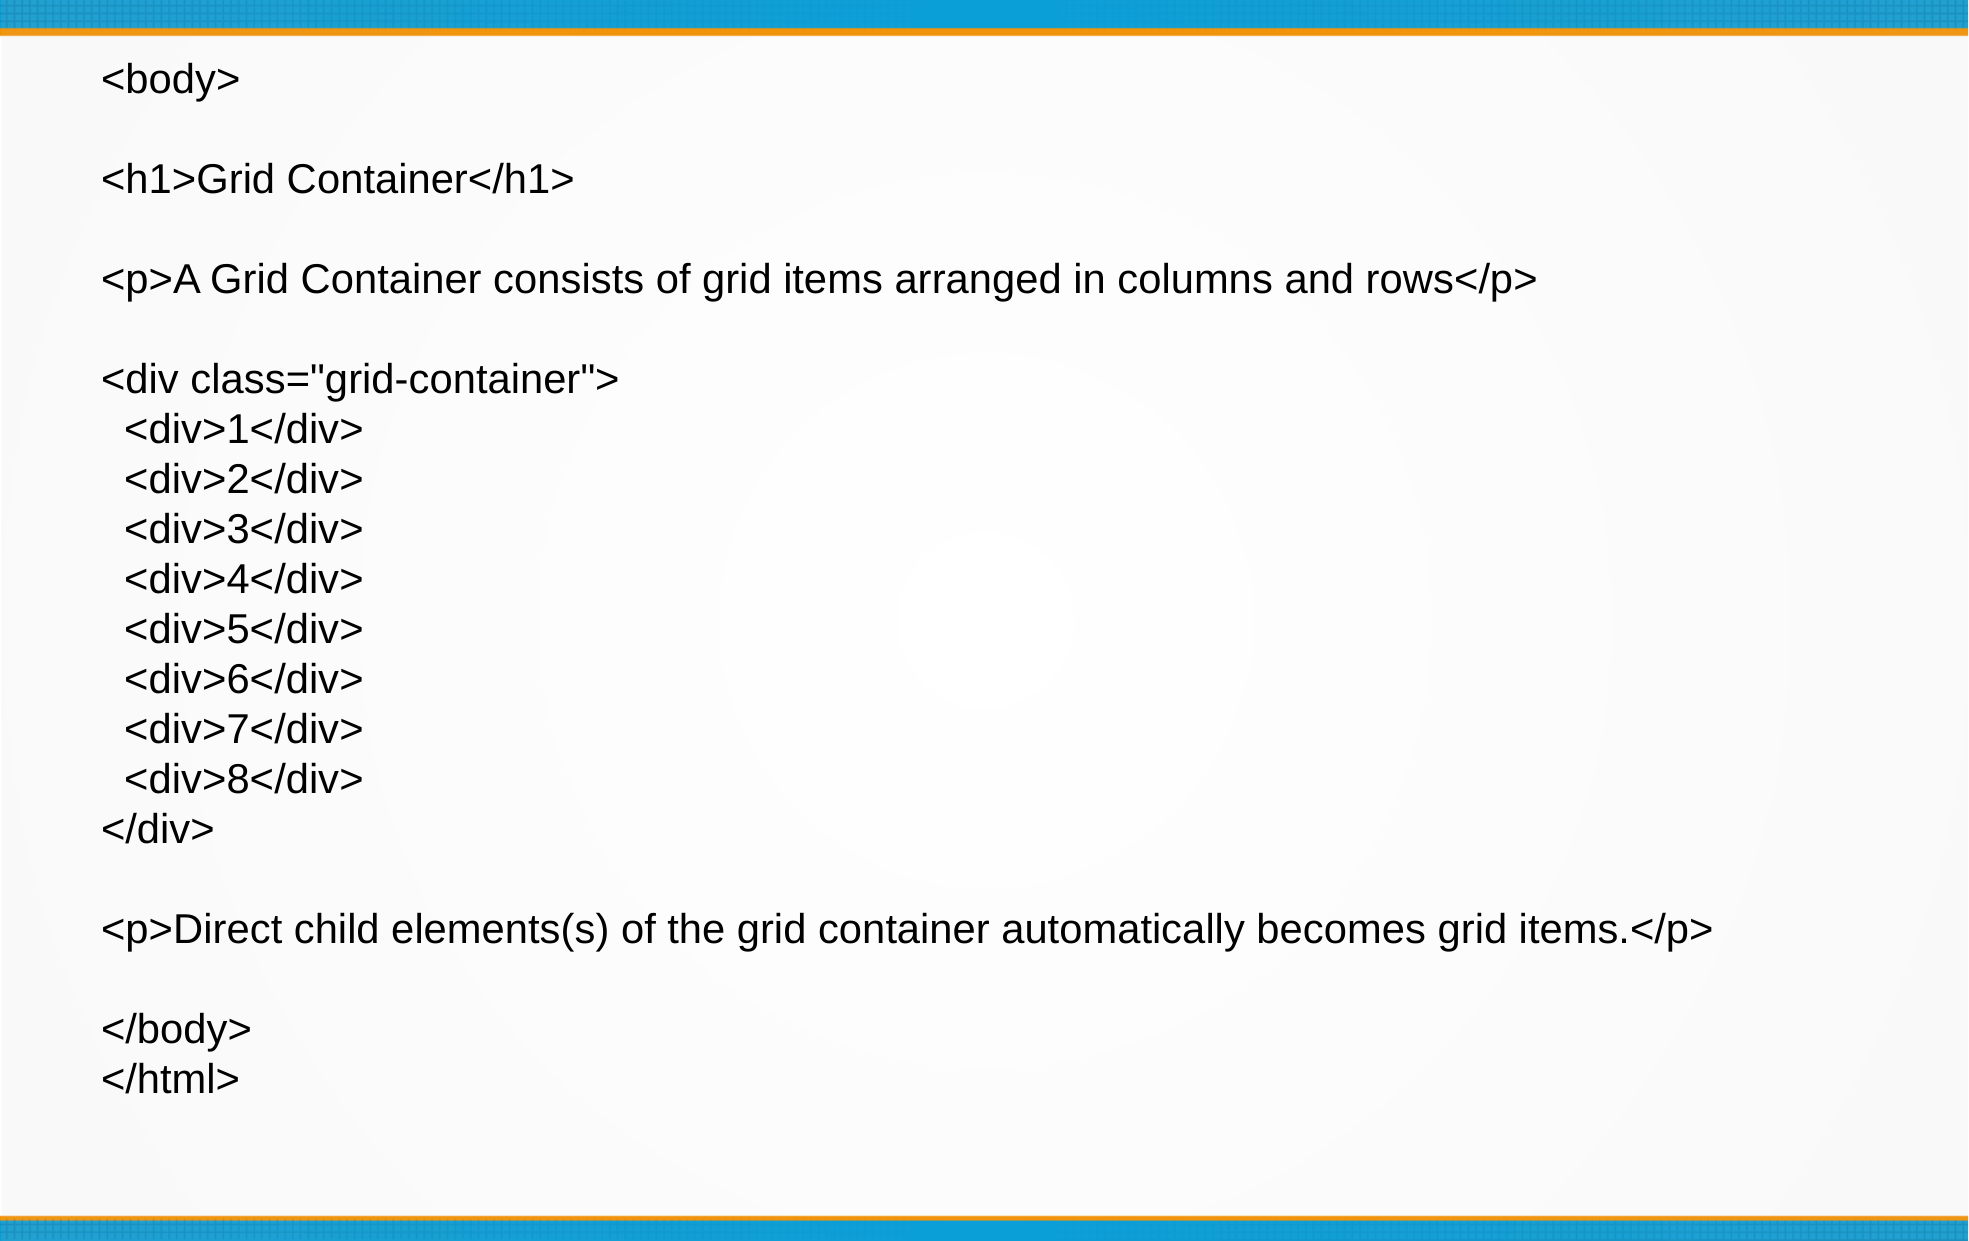

<body>

<h1>Grid Container</h1>

<p>A Grid Container consists of grid items arranged in columns and rows</p>

<div class="grid-container">
  <div>1</div>
  <div>2</div>
  <div>3</div>
  <div>4</div>
  <div>5</div>
  <div>6</div>
  <div>7</div>
  <div>8</div>
</div>

<p>Direct child elements(s) of the grid container automatically becomes grid items.</p>

</body>
</html>